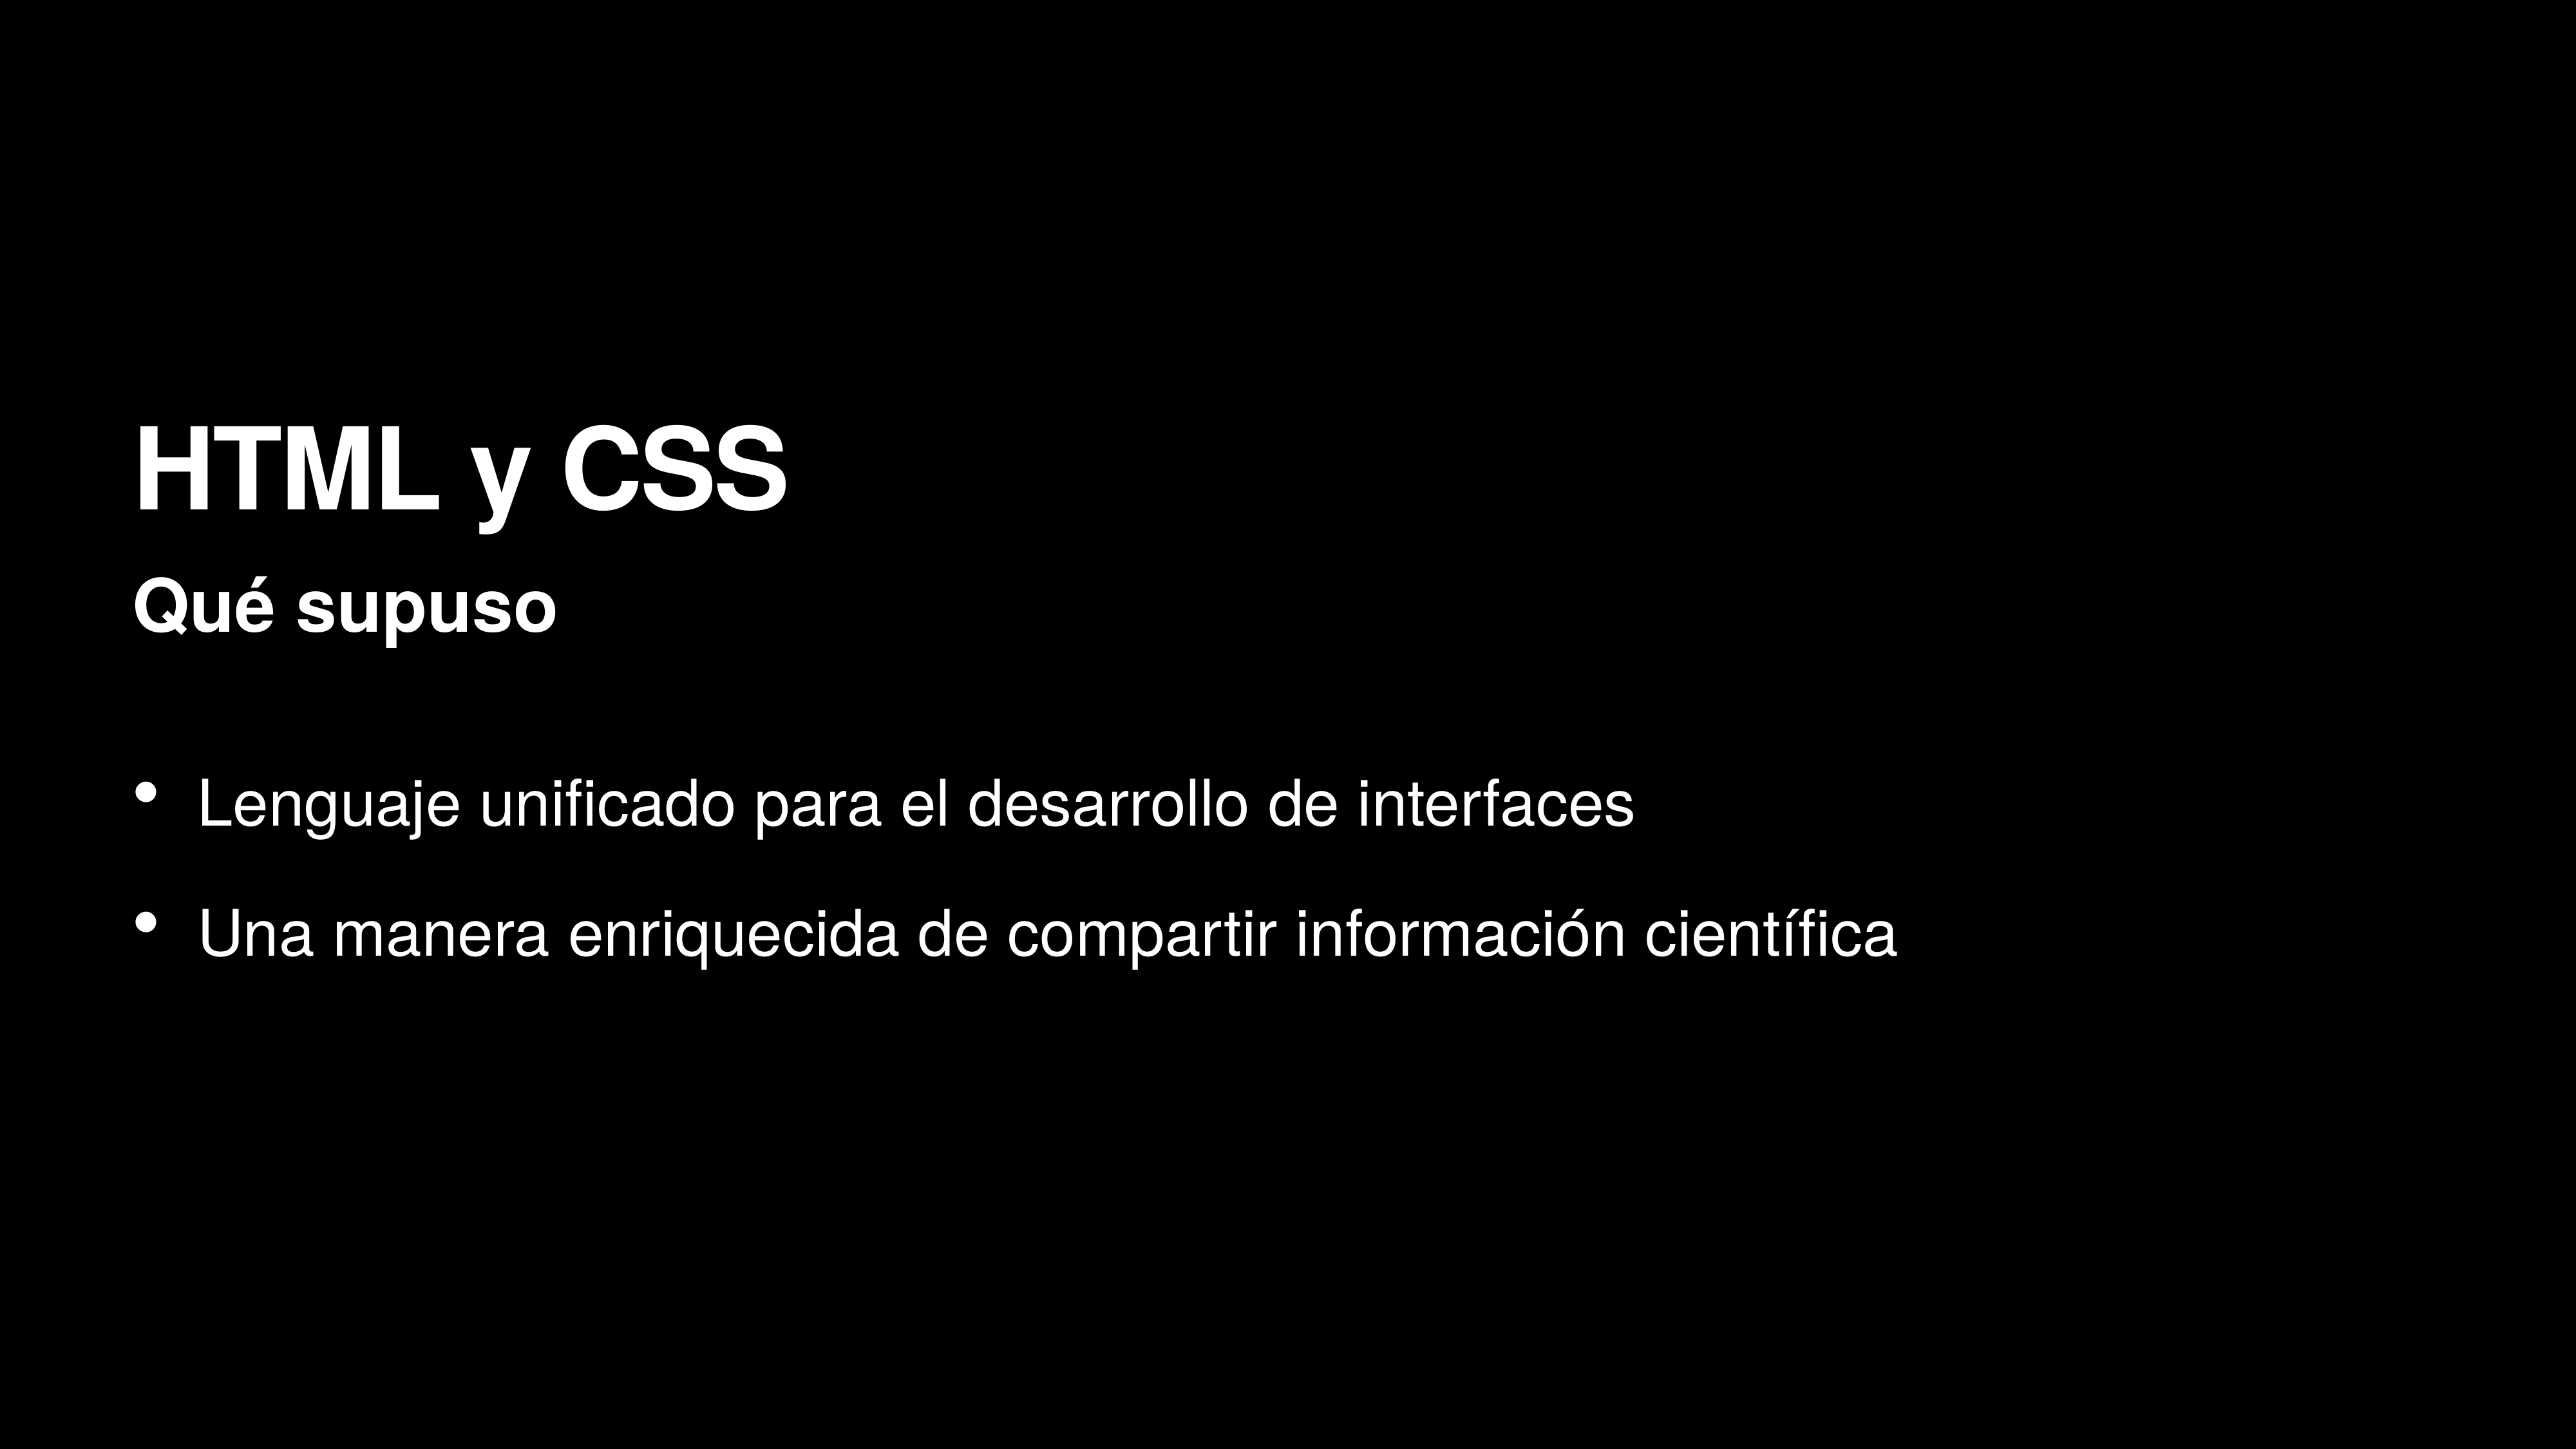

# HTML y CSS
Qué supuso
Lenguaje unificado para el desarrollo de interfaces
Una manera enriquecida de compartir información científica